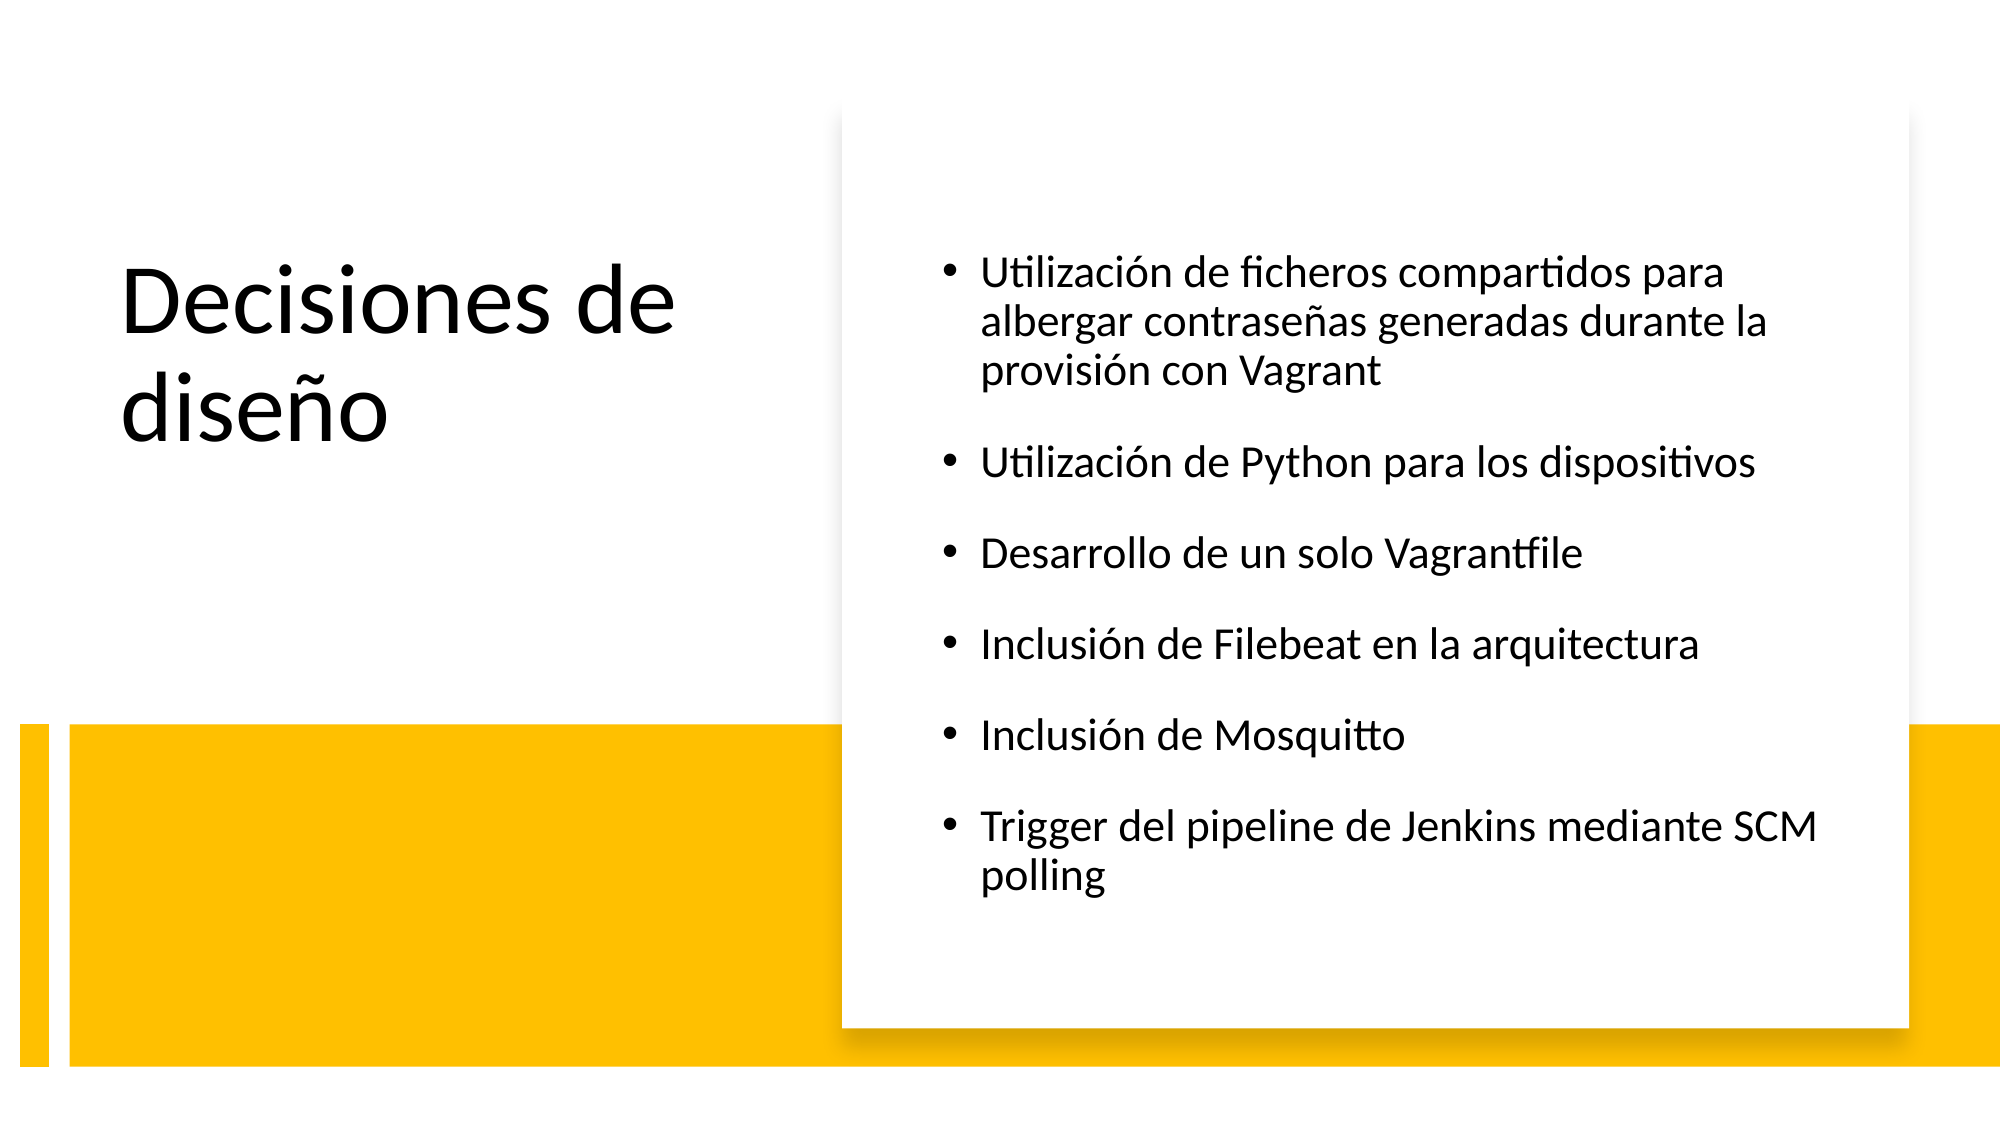

Utilización de ficheros compartidos para albergar contraseñas generadas durante la provisión con Vagrant
Utilización de Python para los dispositivos
Desarrollo de un solo Vagrantfile
Inclusión de Filebeat en la arquitectura
Inclusión de Mosquitto
Trigger del pipeline de Jenkins mediante SCM polling
# Decisiones de diseño